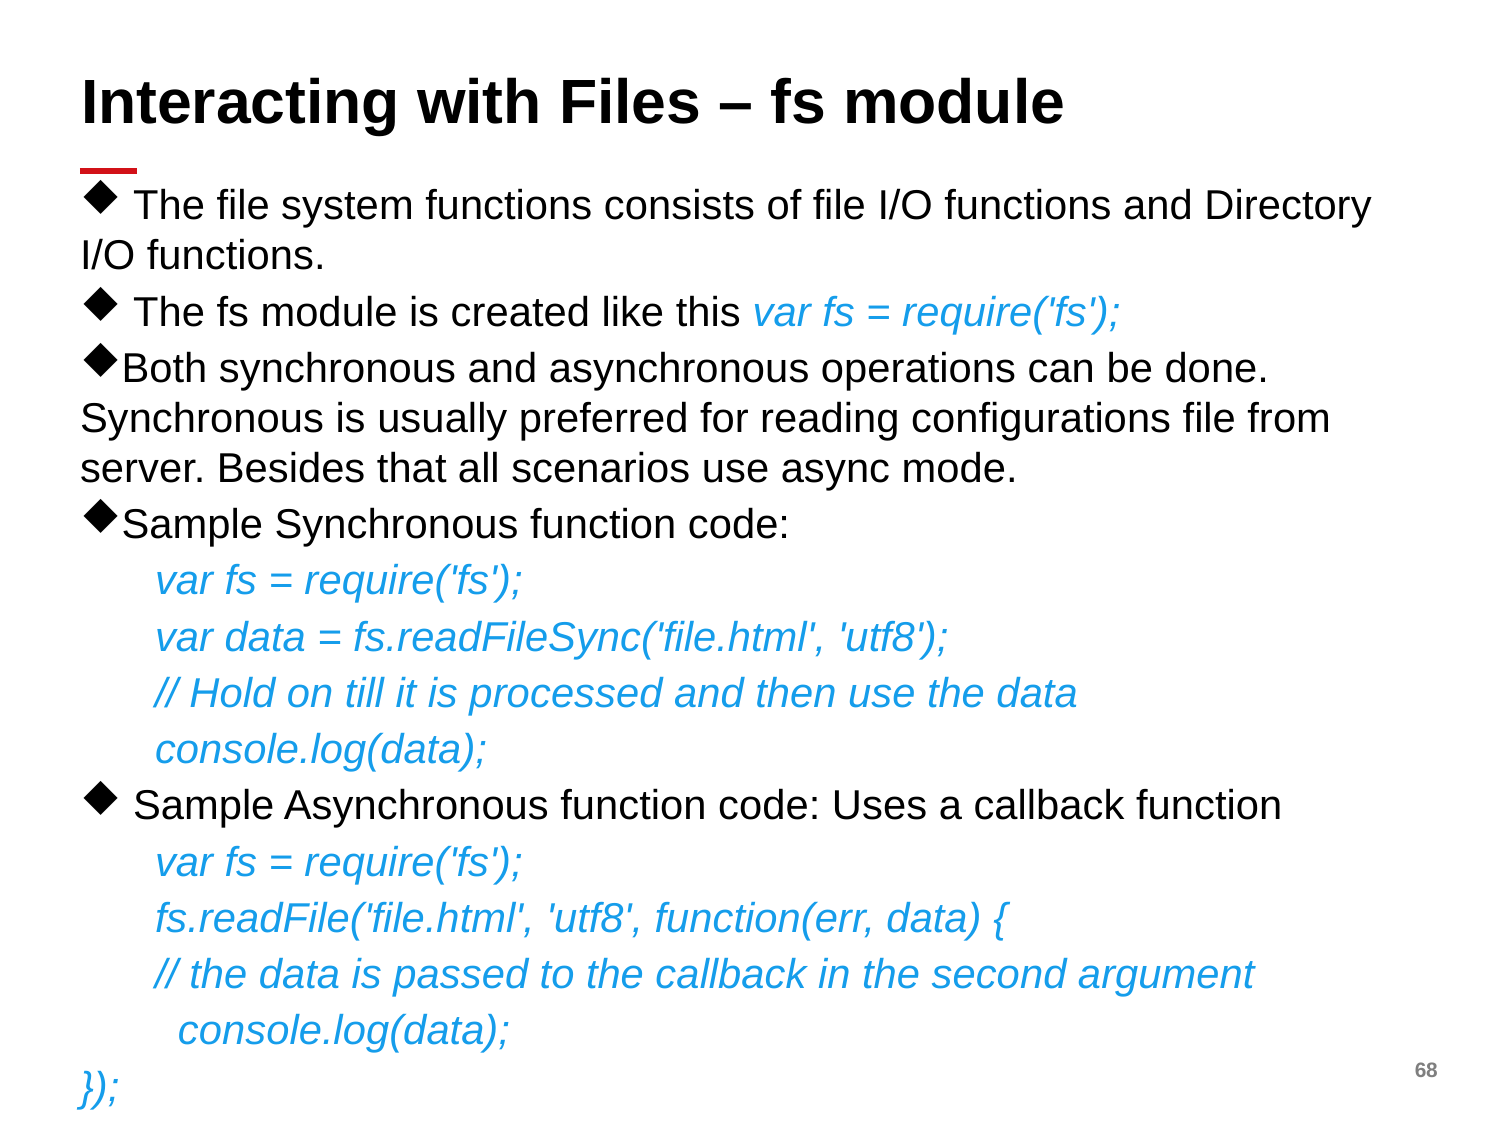

# Interacting with Files – fs module
 The file system functions consists of file I/O functions and Directory I/O functions.
 The fs module is created like this var fs = require('fs');
Both synchronous and asynchronous operations can be done. Synchronous is usually preferred for reading configurations file from server. Besides that all scenarios use async mode.
Sample Synchronous function code:
var fs = require('fs');
var data = fs.readFileSync('file.html', 'utf8');
// Hold on till it is processed and then use the data
console.log(data);
 Sample Asynchronous function code: Uses a callback function
var fs = require('fs');
fs.readFile('file.html', 'utf8', function(err, data) {
// the data is passed to the callback in the second argument
  console.log(data);
});